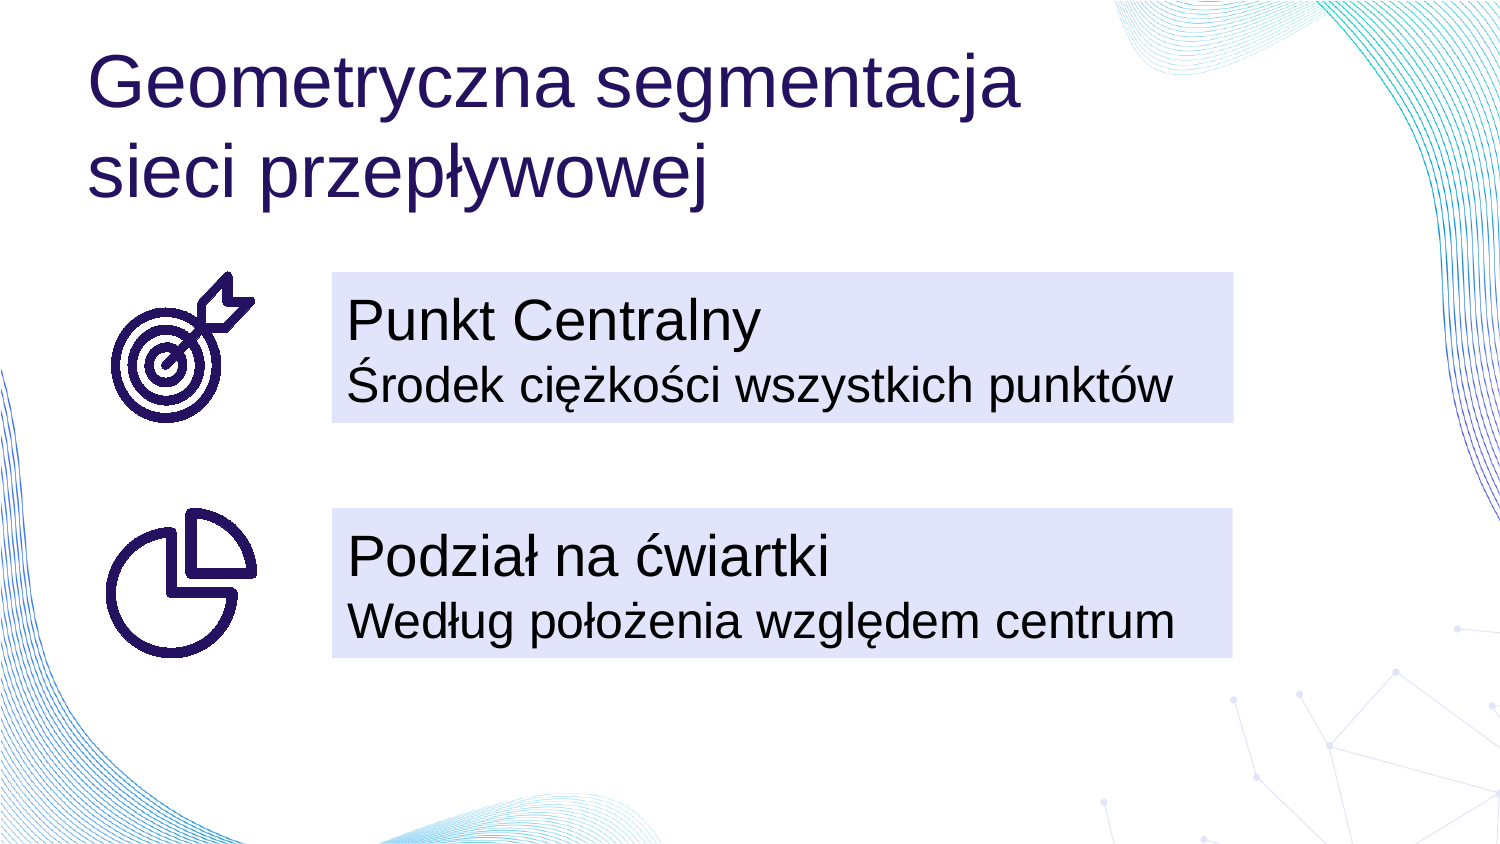

# Geometryczna segmentacja sieci przepływowej

Punkt Centralny
Środek ciężkości wszystkich punktów
Podział na ćwiartki
Według położenia względem centrum